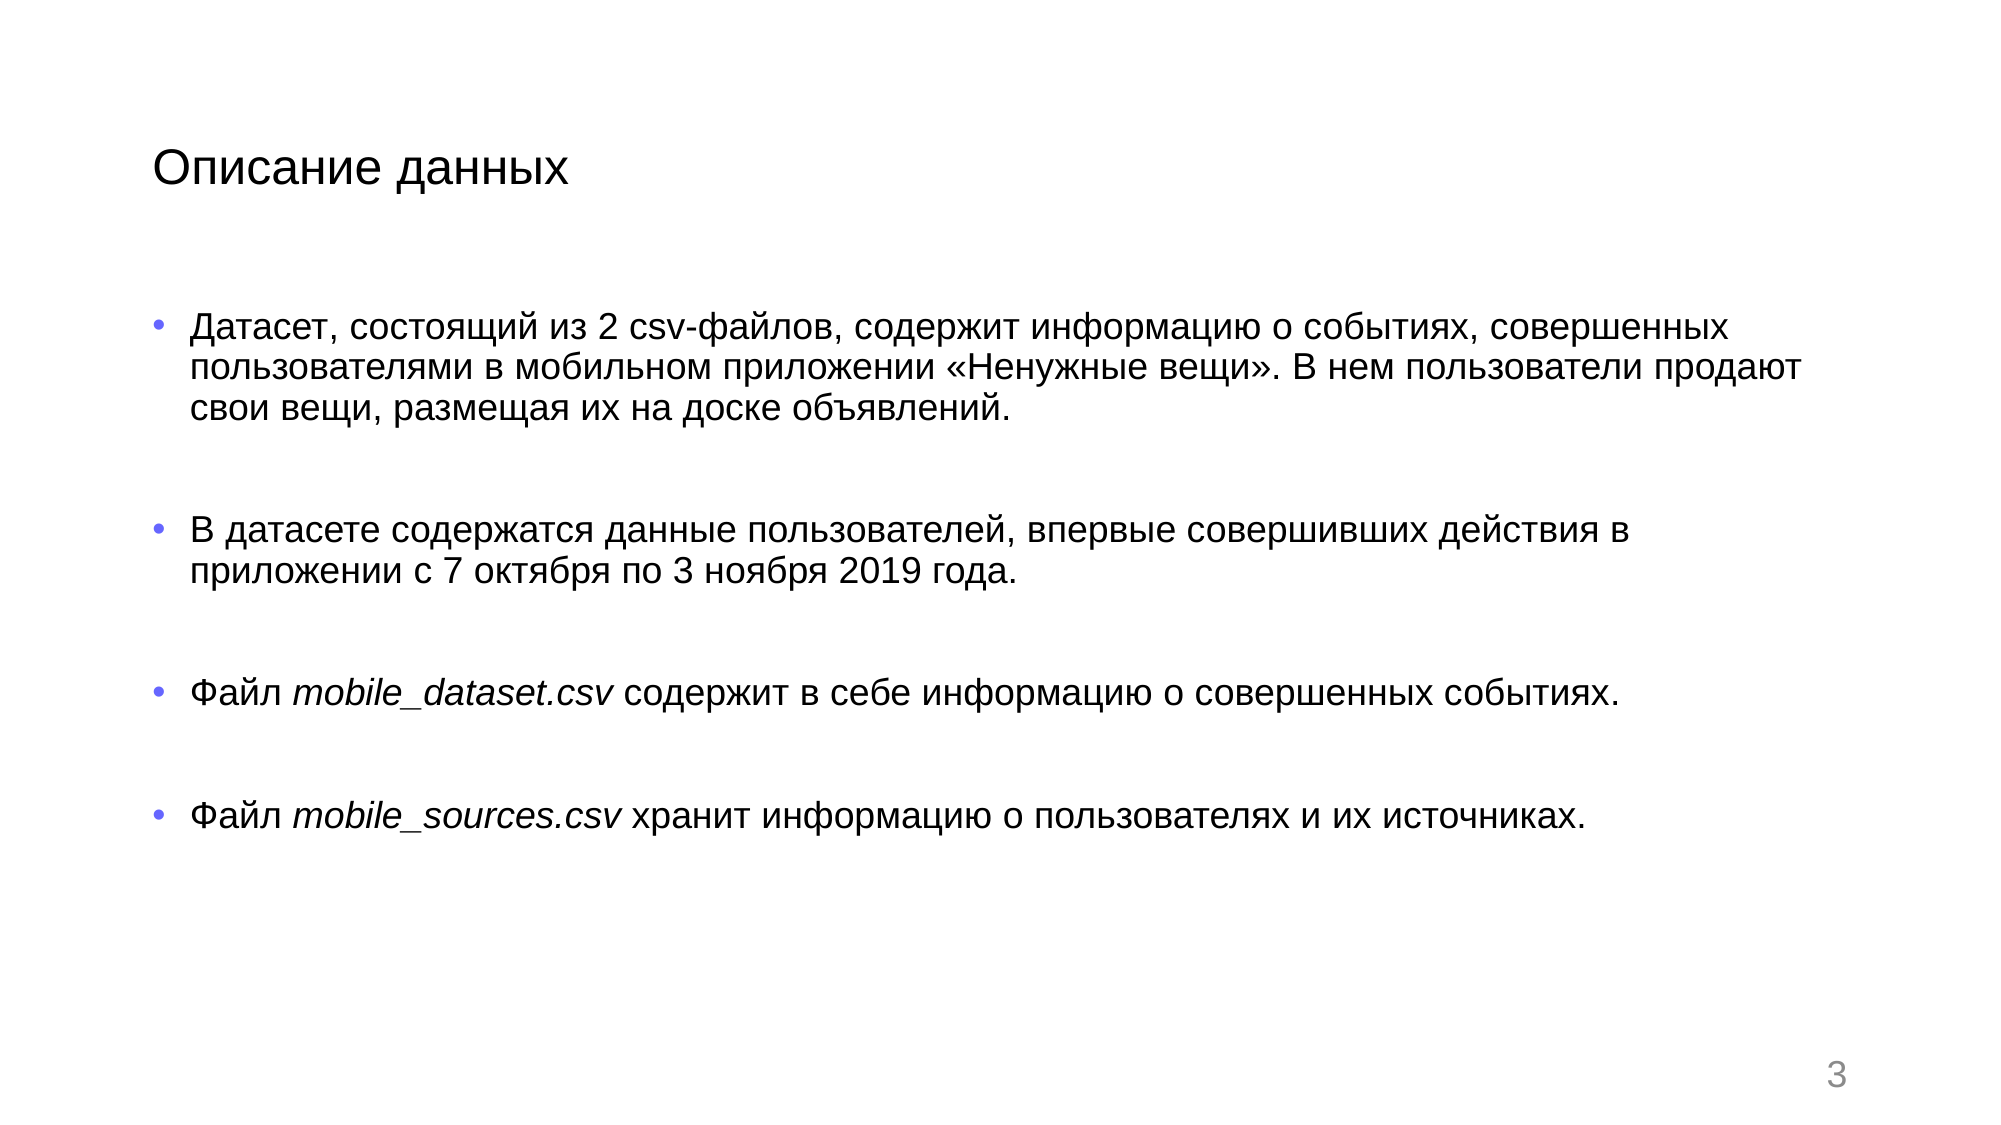

# Описание данных
Датасет, состоящий из 2 csv-файлов, содержит информацию о событиях, совершенных пользователями в мобильном приложении «Ненужные вещи». В нем пользователи продают свои вещи, размещая их на доске объявлений.

В датасете содержатся данные пользователей, впервые совершивших действия в приложении с 7 октября по 3 ноября 2019 года.

Файл mobile_dataset.csv содержит в себе информацию о совершенных событиях.

Файл mobile_sources.csv хранит информацию о пользователях и их источниках.
3